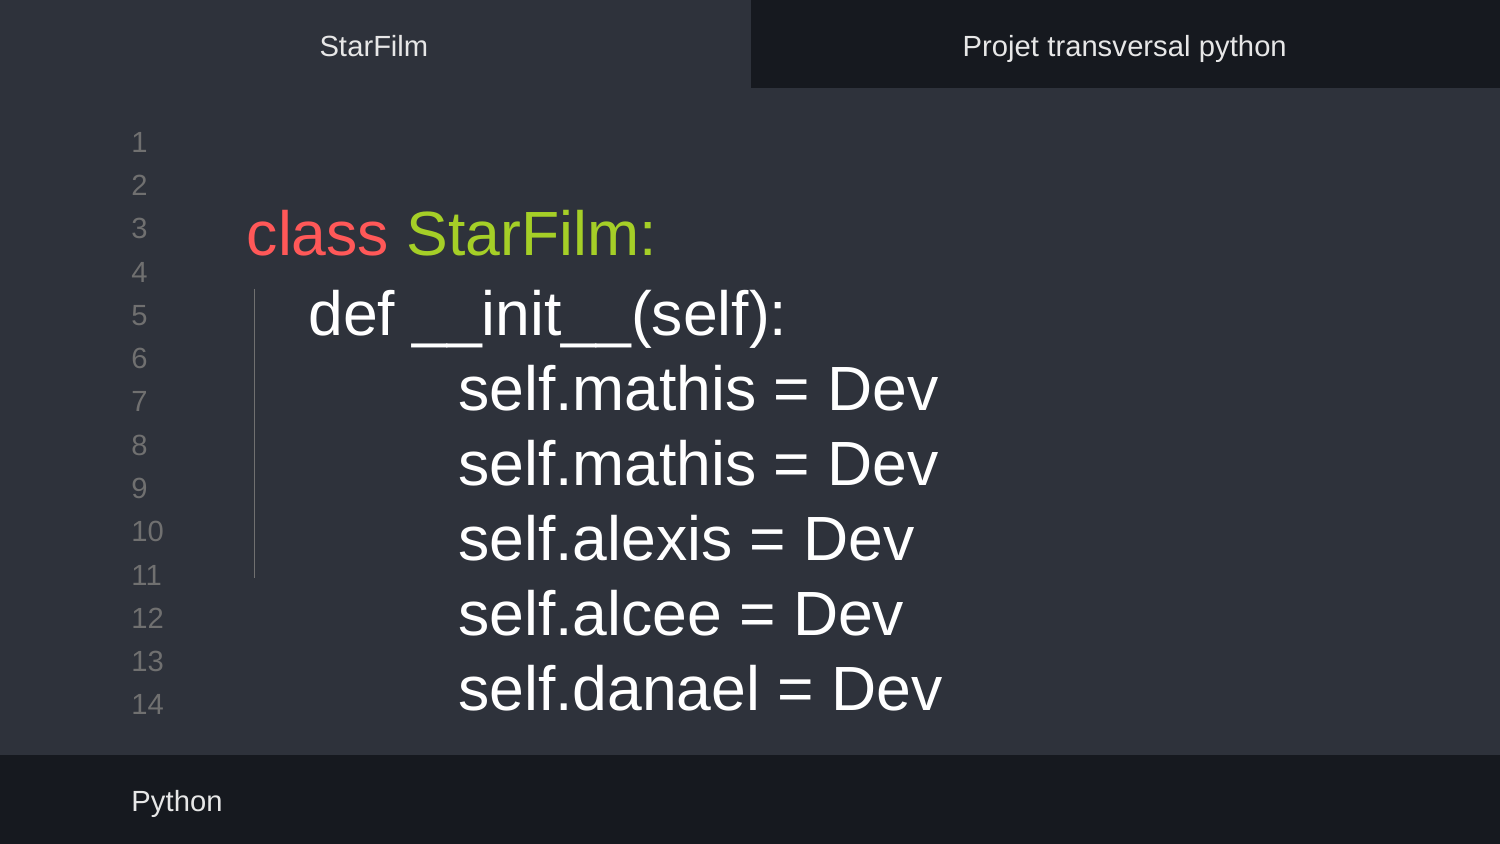

StarFilm
Projet transversal python
# class StarFilm:

def __init__(self):
	self.mathis = Dev
	self.mathis = Dev
	self.alexis = Dev
	self.alcee = Dev
	self.danael = Dev

Python